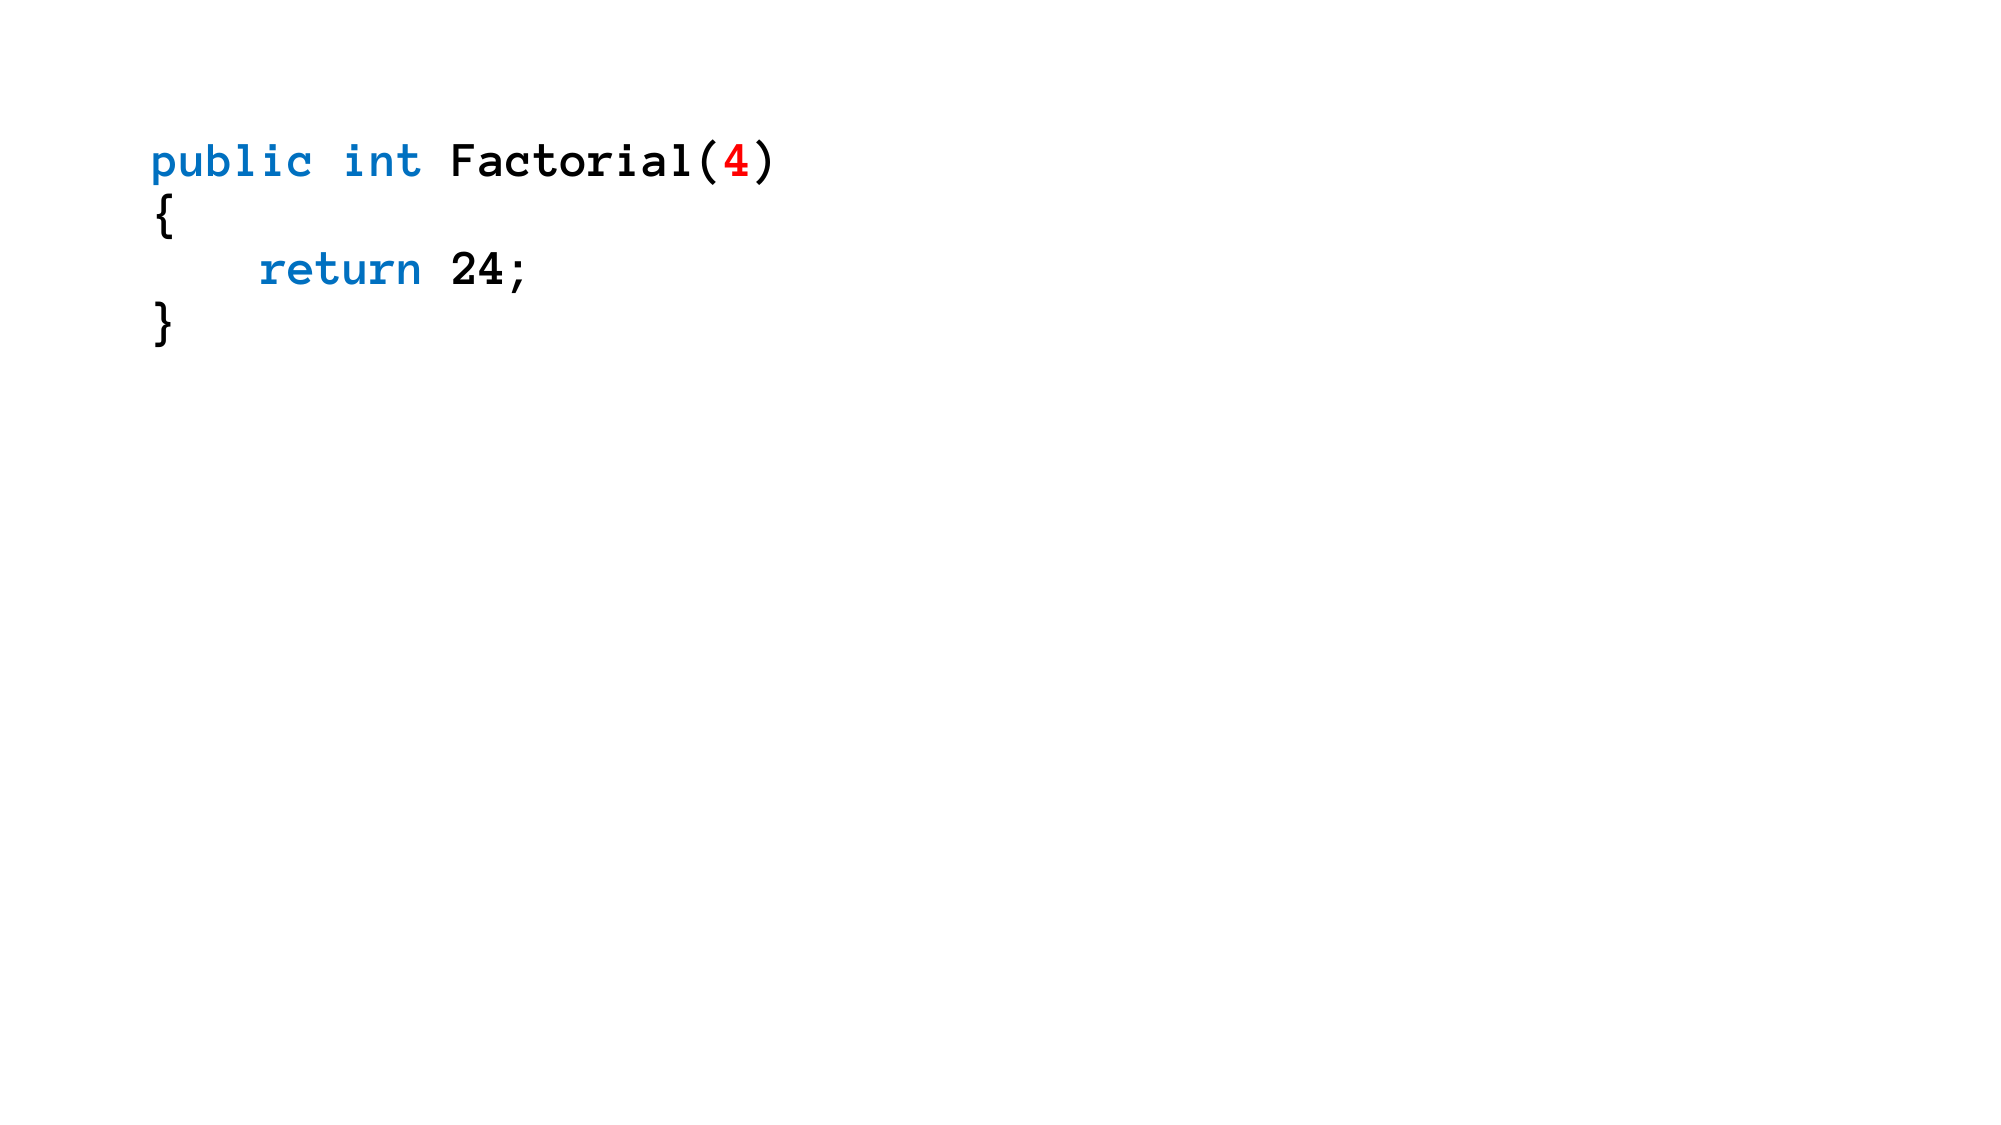

public int Factorial(4)
{
    return 24;
}